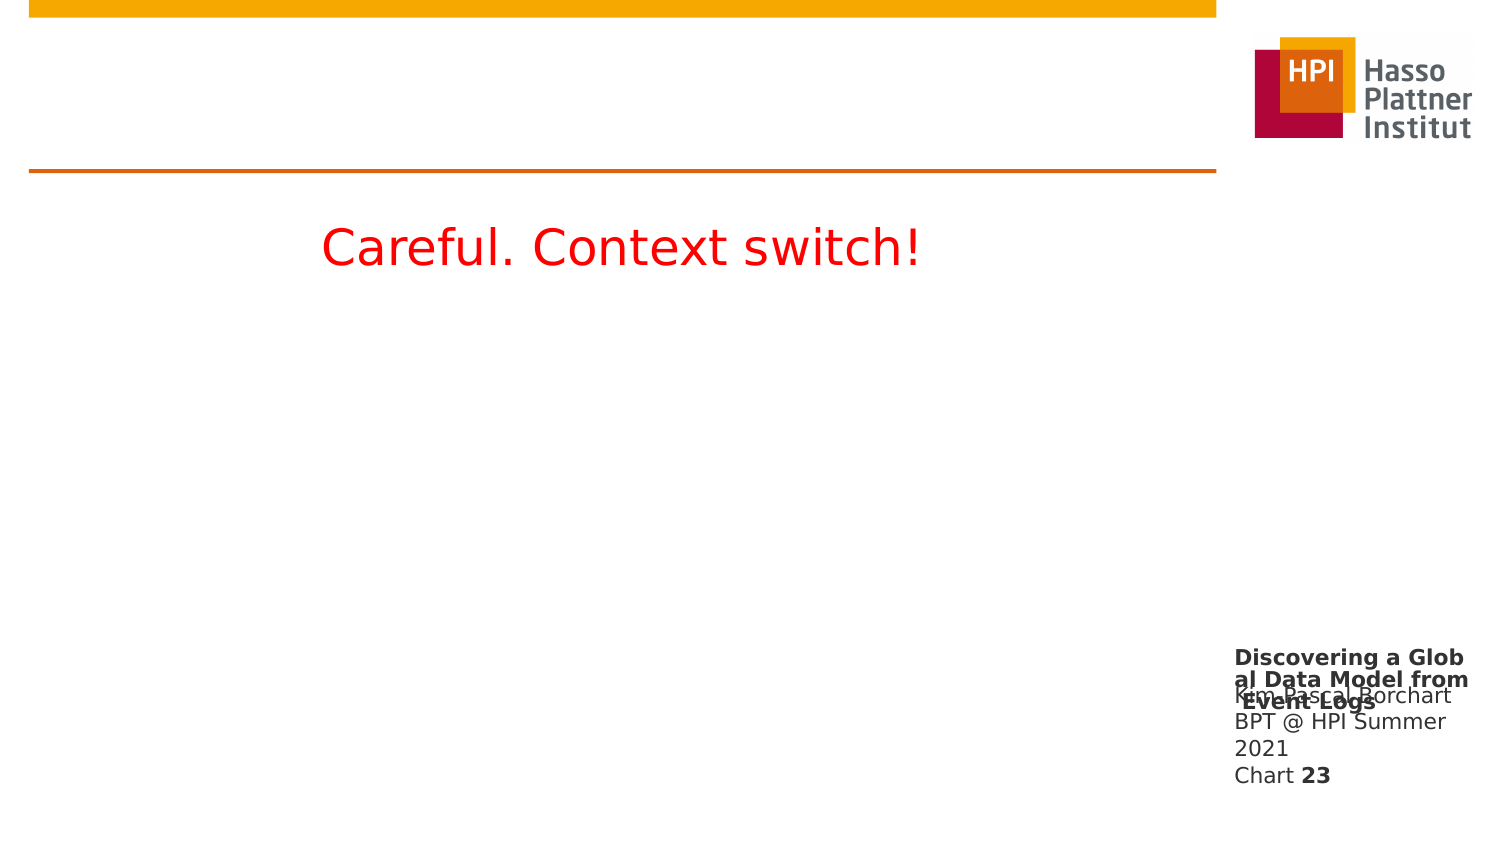

#
Careful. Context switch!
Discovering a Global Data Model from Event Logs
Kim-Pascal Borchart BPT @ HPI Summer 2021
Chart 23